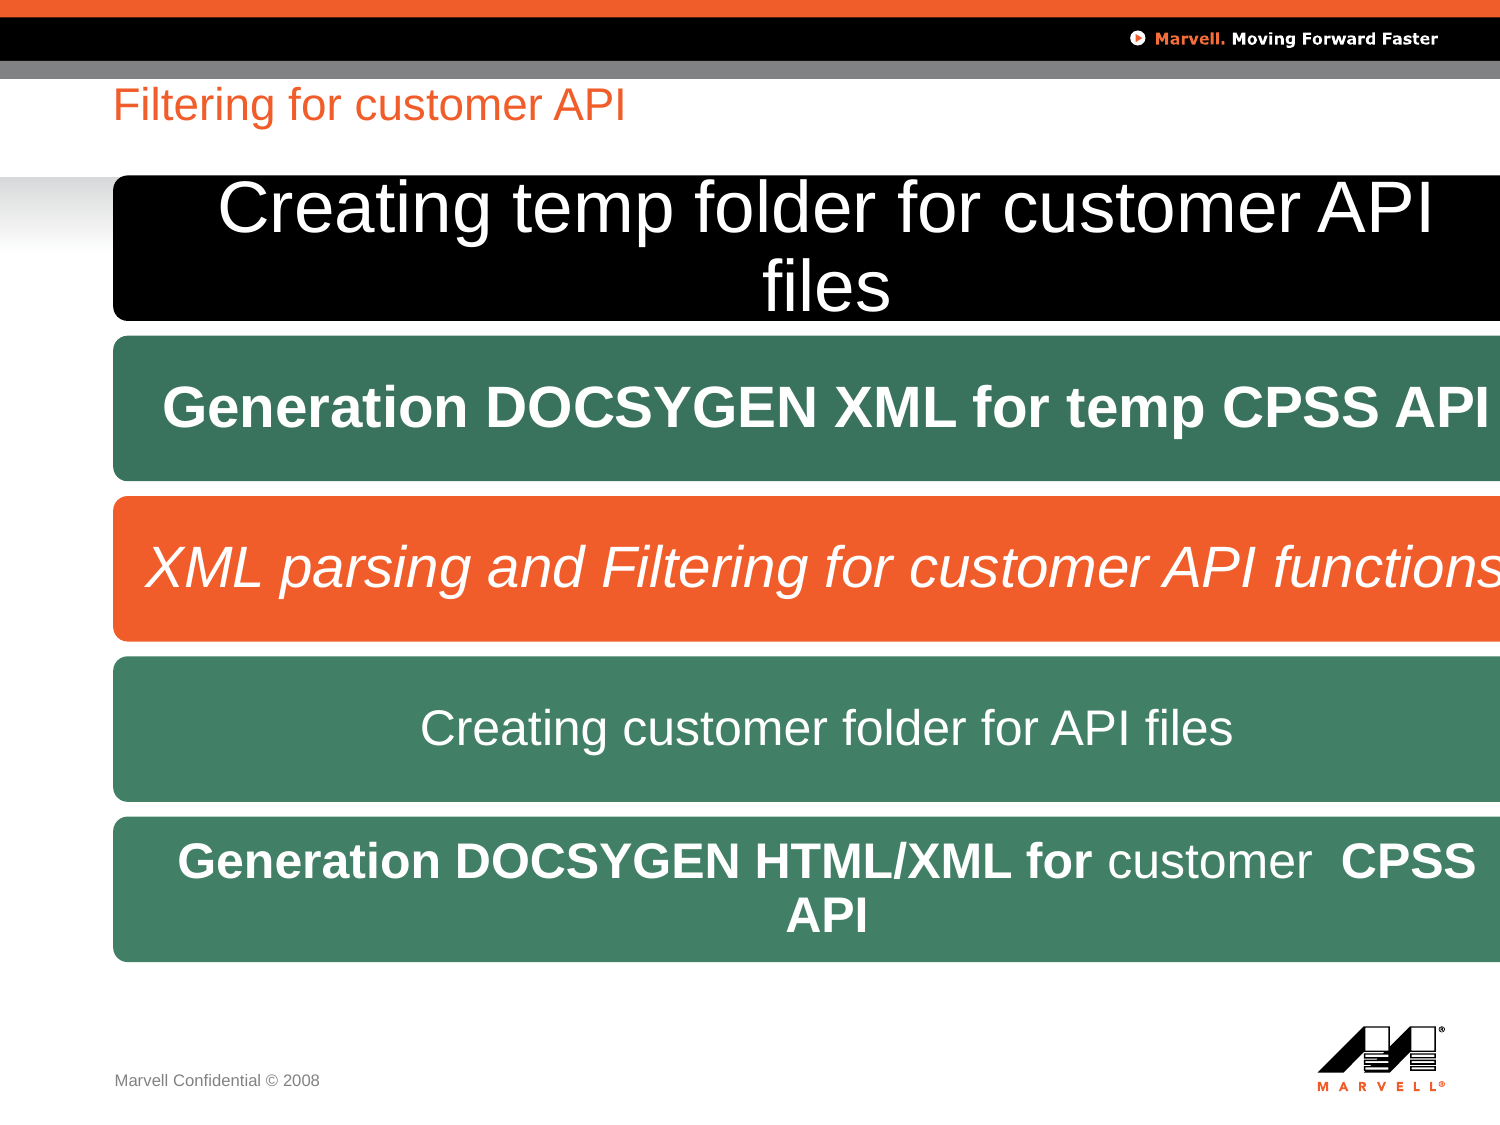

# Filtering for customer API
Creating temp folder for customer API files
Generation DOCSYGEN XML for temp CPSS API
XML parsing and Filtering for customer API functions
Creating customer folder for API files
Generation DOCSYGEN HTML/XML for customer  CPSS API